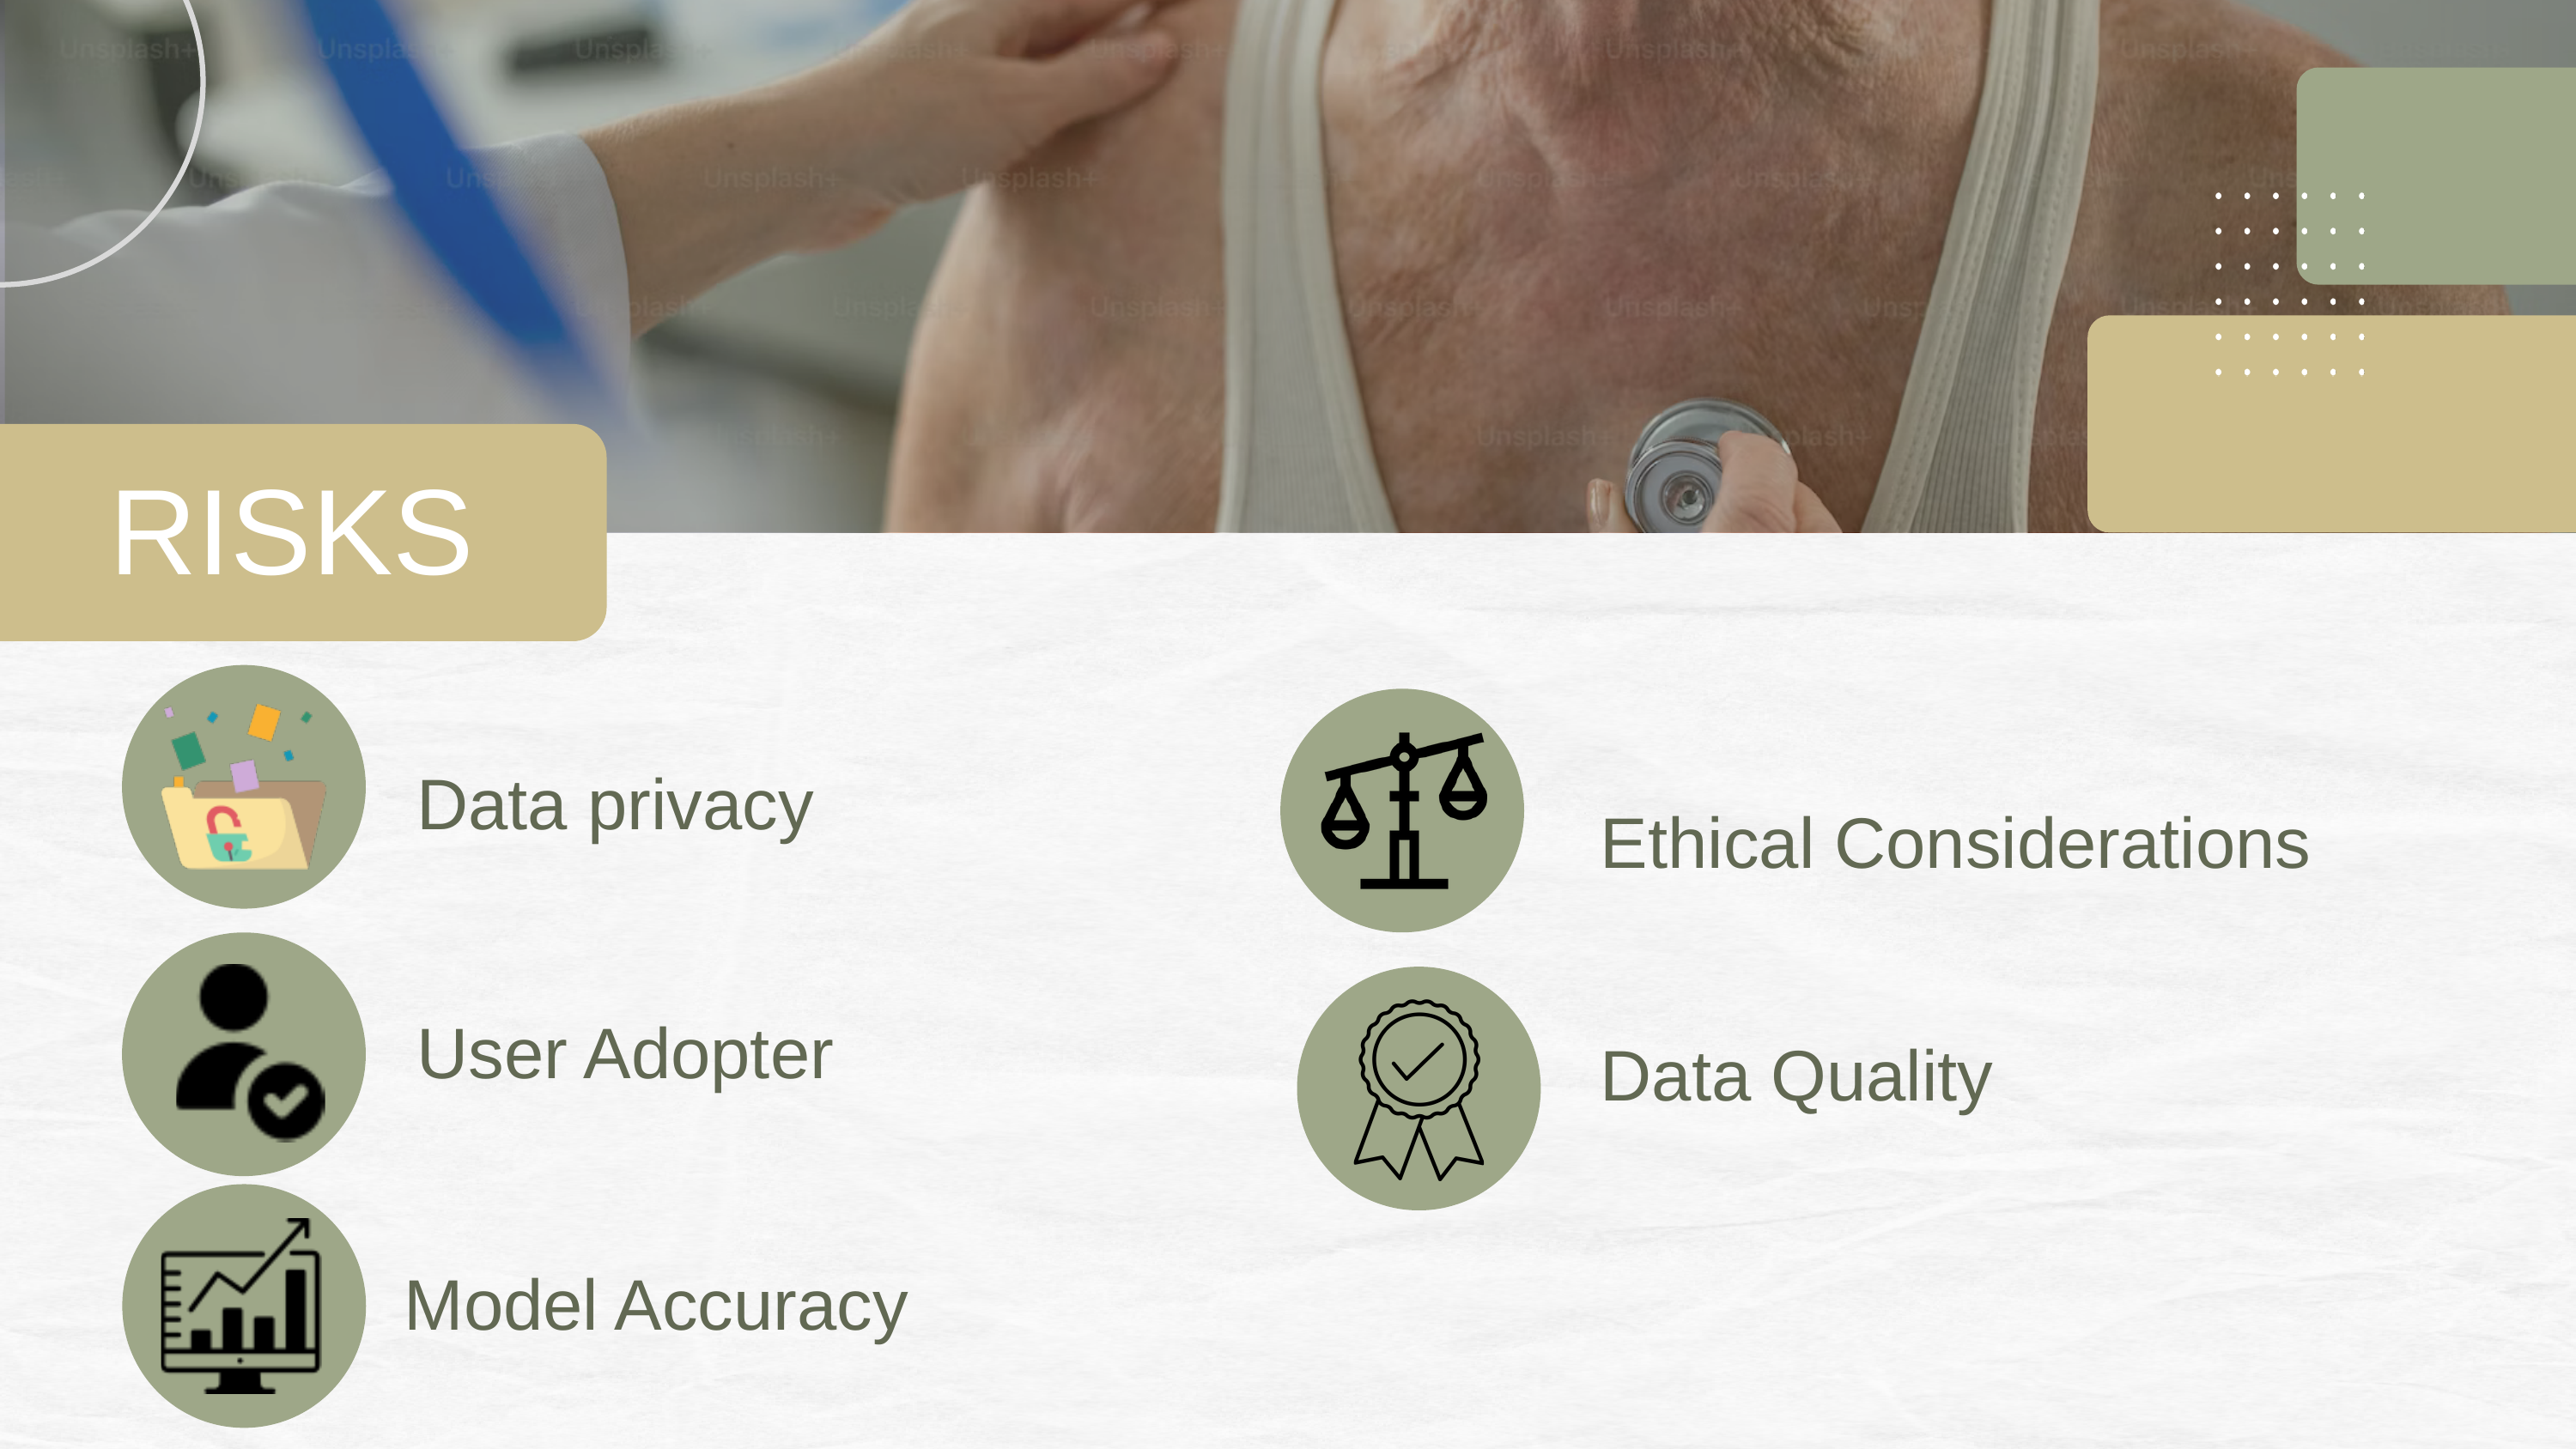

RISKS

Data privacy
Ethical Considerations

User Adopter
Data Quality

Model Accuracy